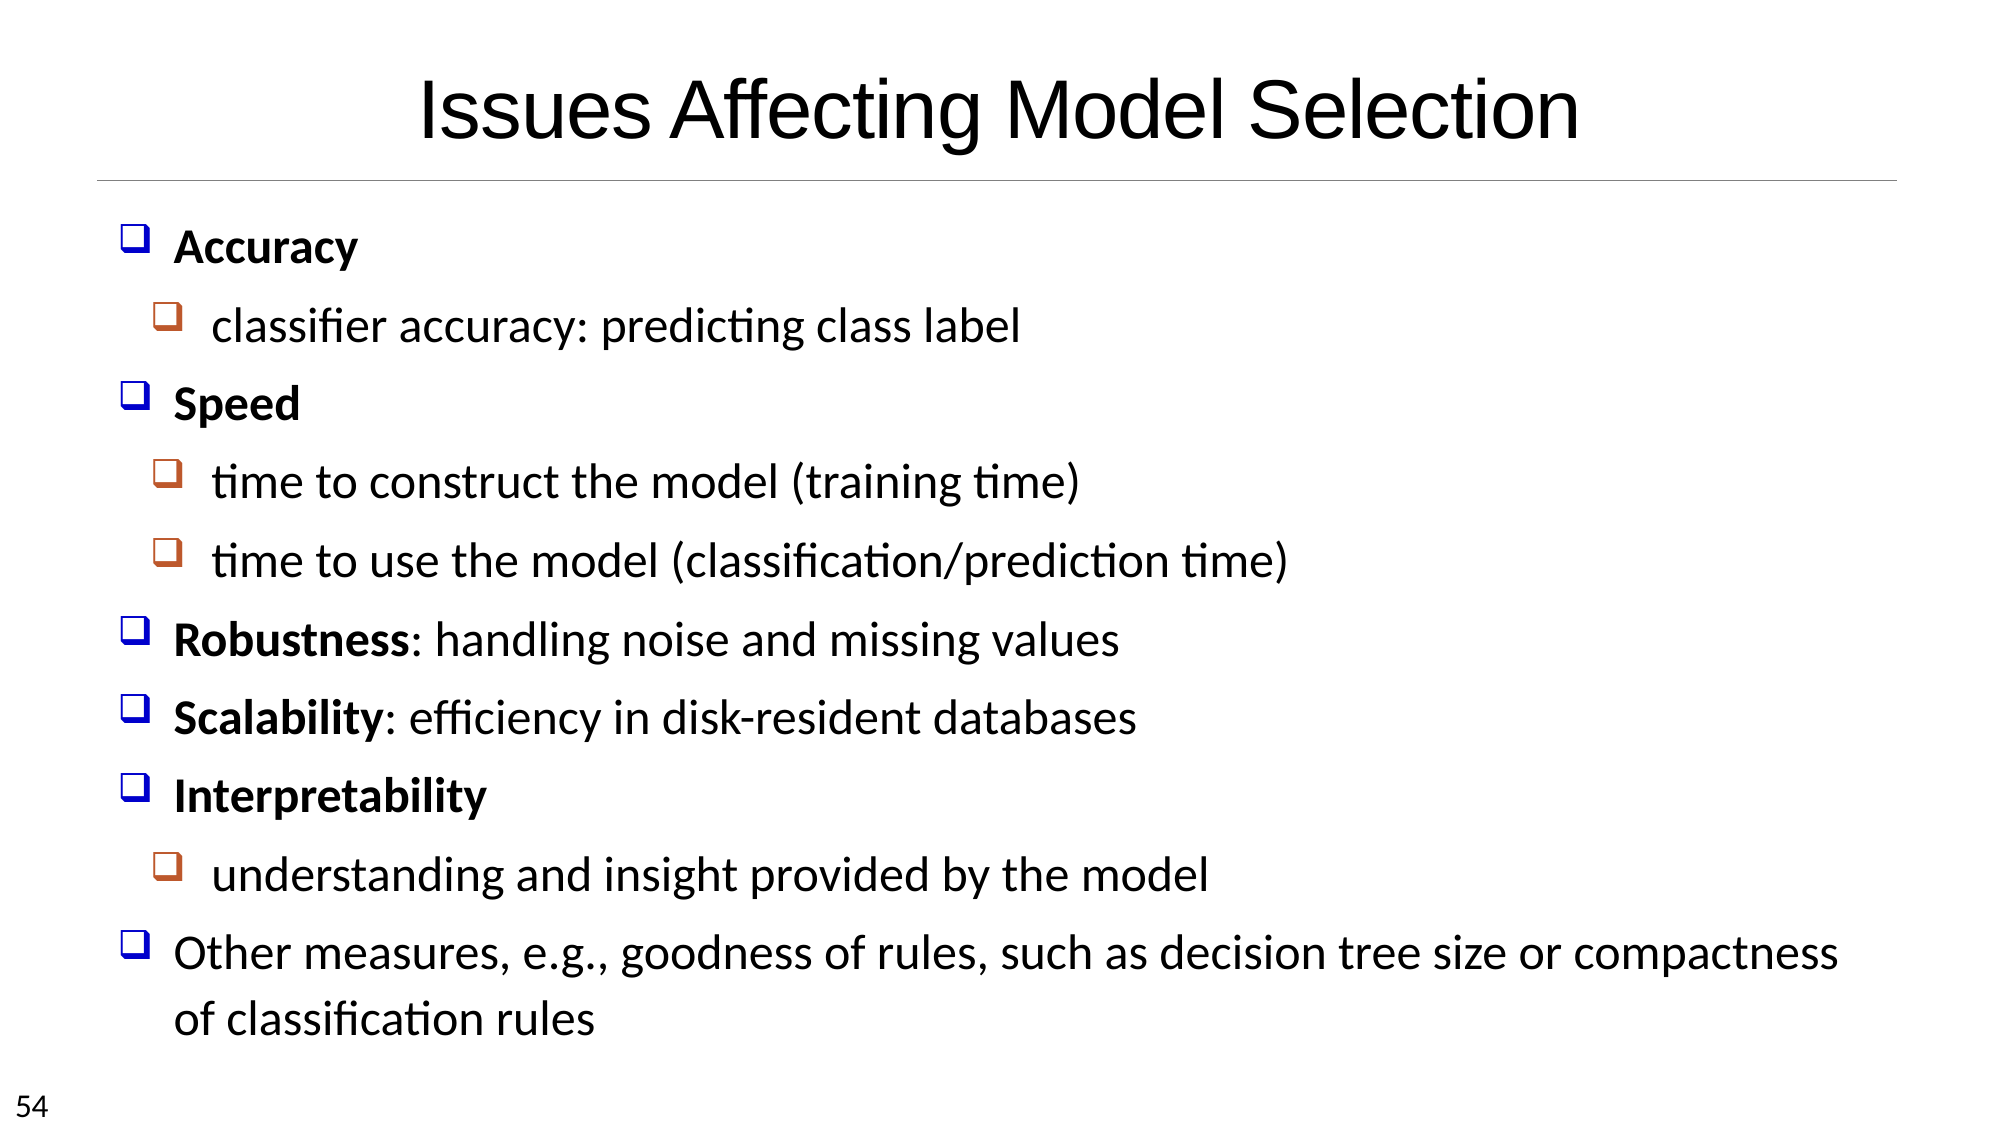

Issues Affecting Model Selection
Accuracy
classifier accuracy: predicting class label
Speed
time to construct the model (training time)
time to use the model (classification/prediction time)
Robustness: handling noise and missing values
Scalability: efficiency in disk-resident databases
Interpretability
understanding and insight provided by the model
Other measures, e.g., goodness of rules, such as decision tree size or compactness of classification rules